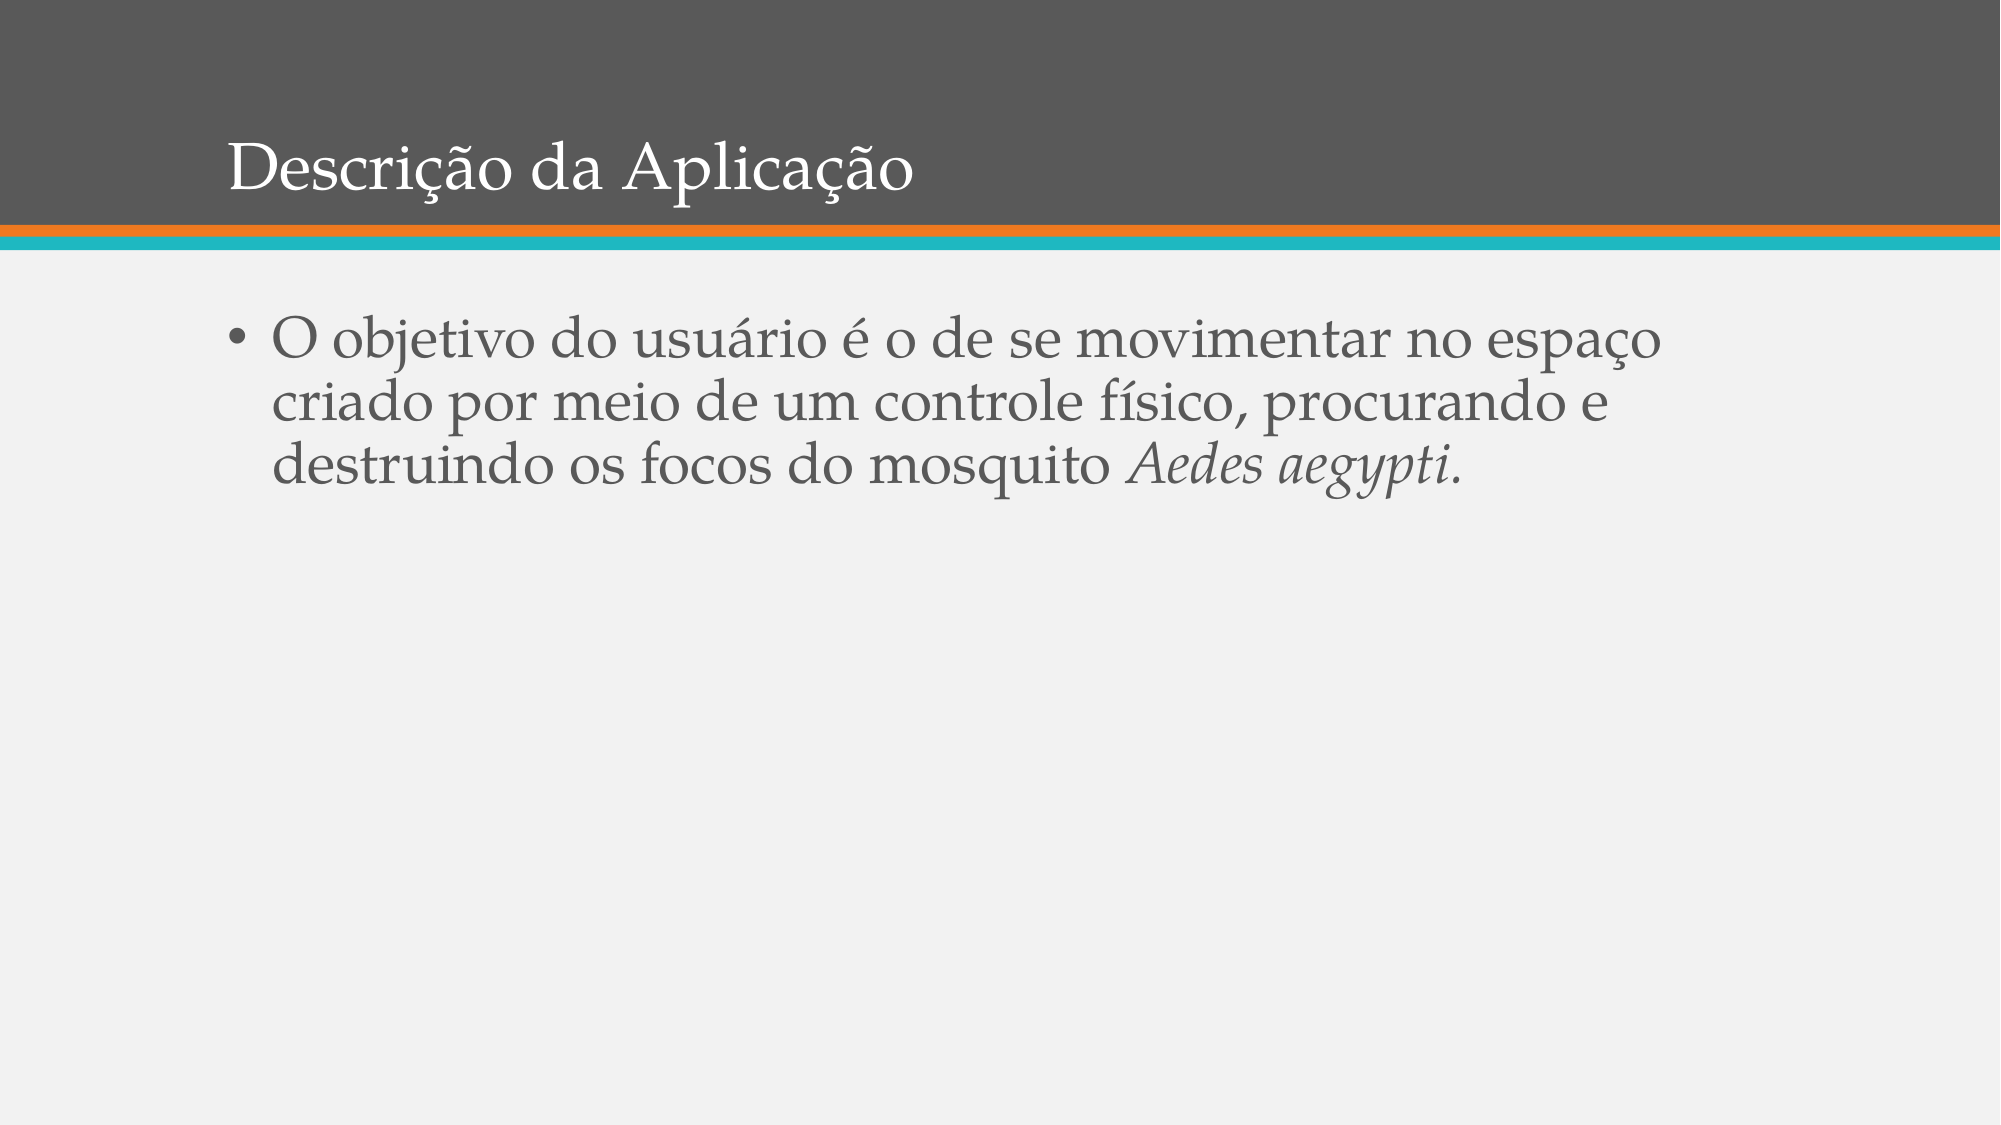

# Descrição da Aplicação
O objetivo do usuário é o de se movimentar no espaço criado por meio de um controle físico, procurando e destruindo os focos do mosquito Aedes aegypti.